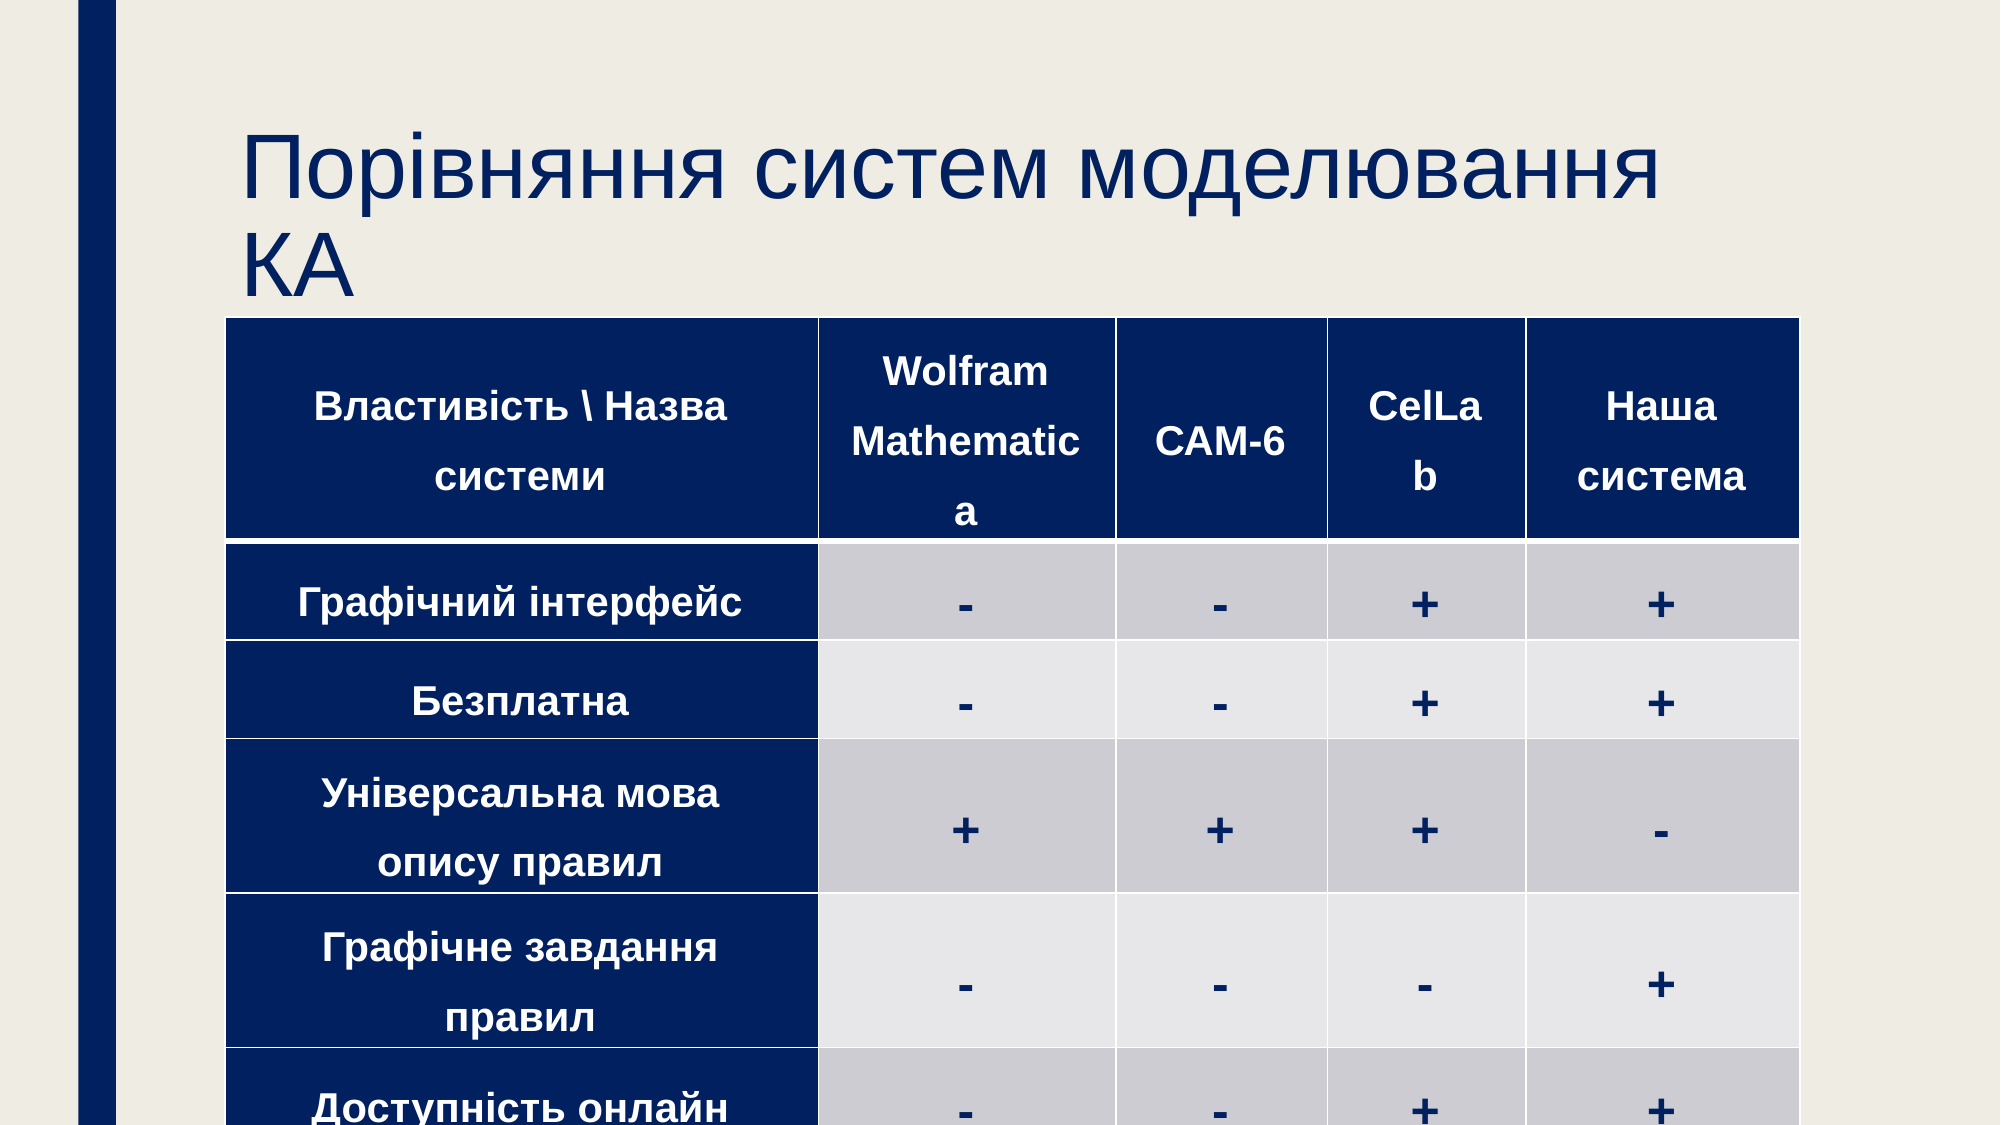

# Порівняння систем моделювання КА
| Властивість \ Назва системи | Wolfram Mathematica | САМ-6 | CelLab | Наша система |
| --- | --- | --- | --- | --- |
| Графічний інтерфейс | - | - | + | + |
| Безплатна | - | - | + | + |
| Універсальна мова опису правил | + | + | + | - |
| Графічне завдання правил | - | - | - | + |
| Доступність онлайн | - | - | + | + |